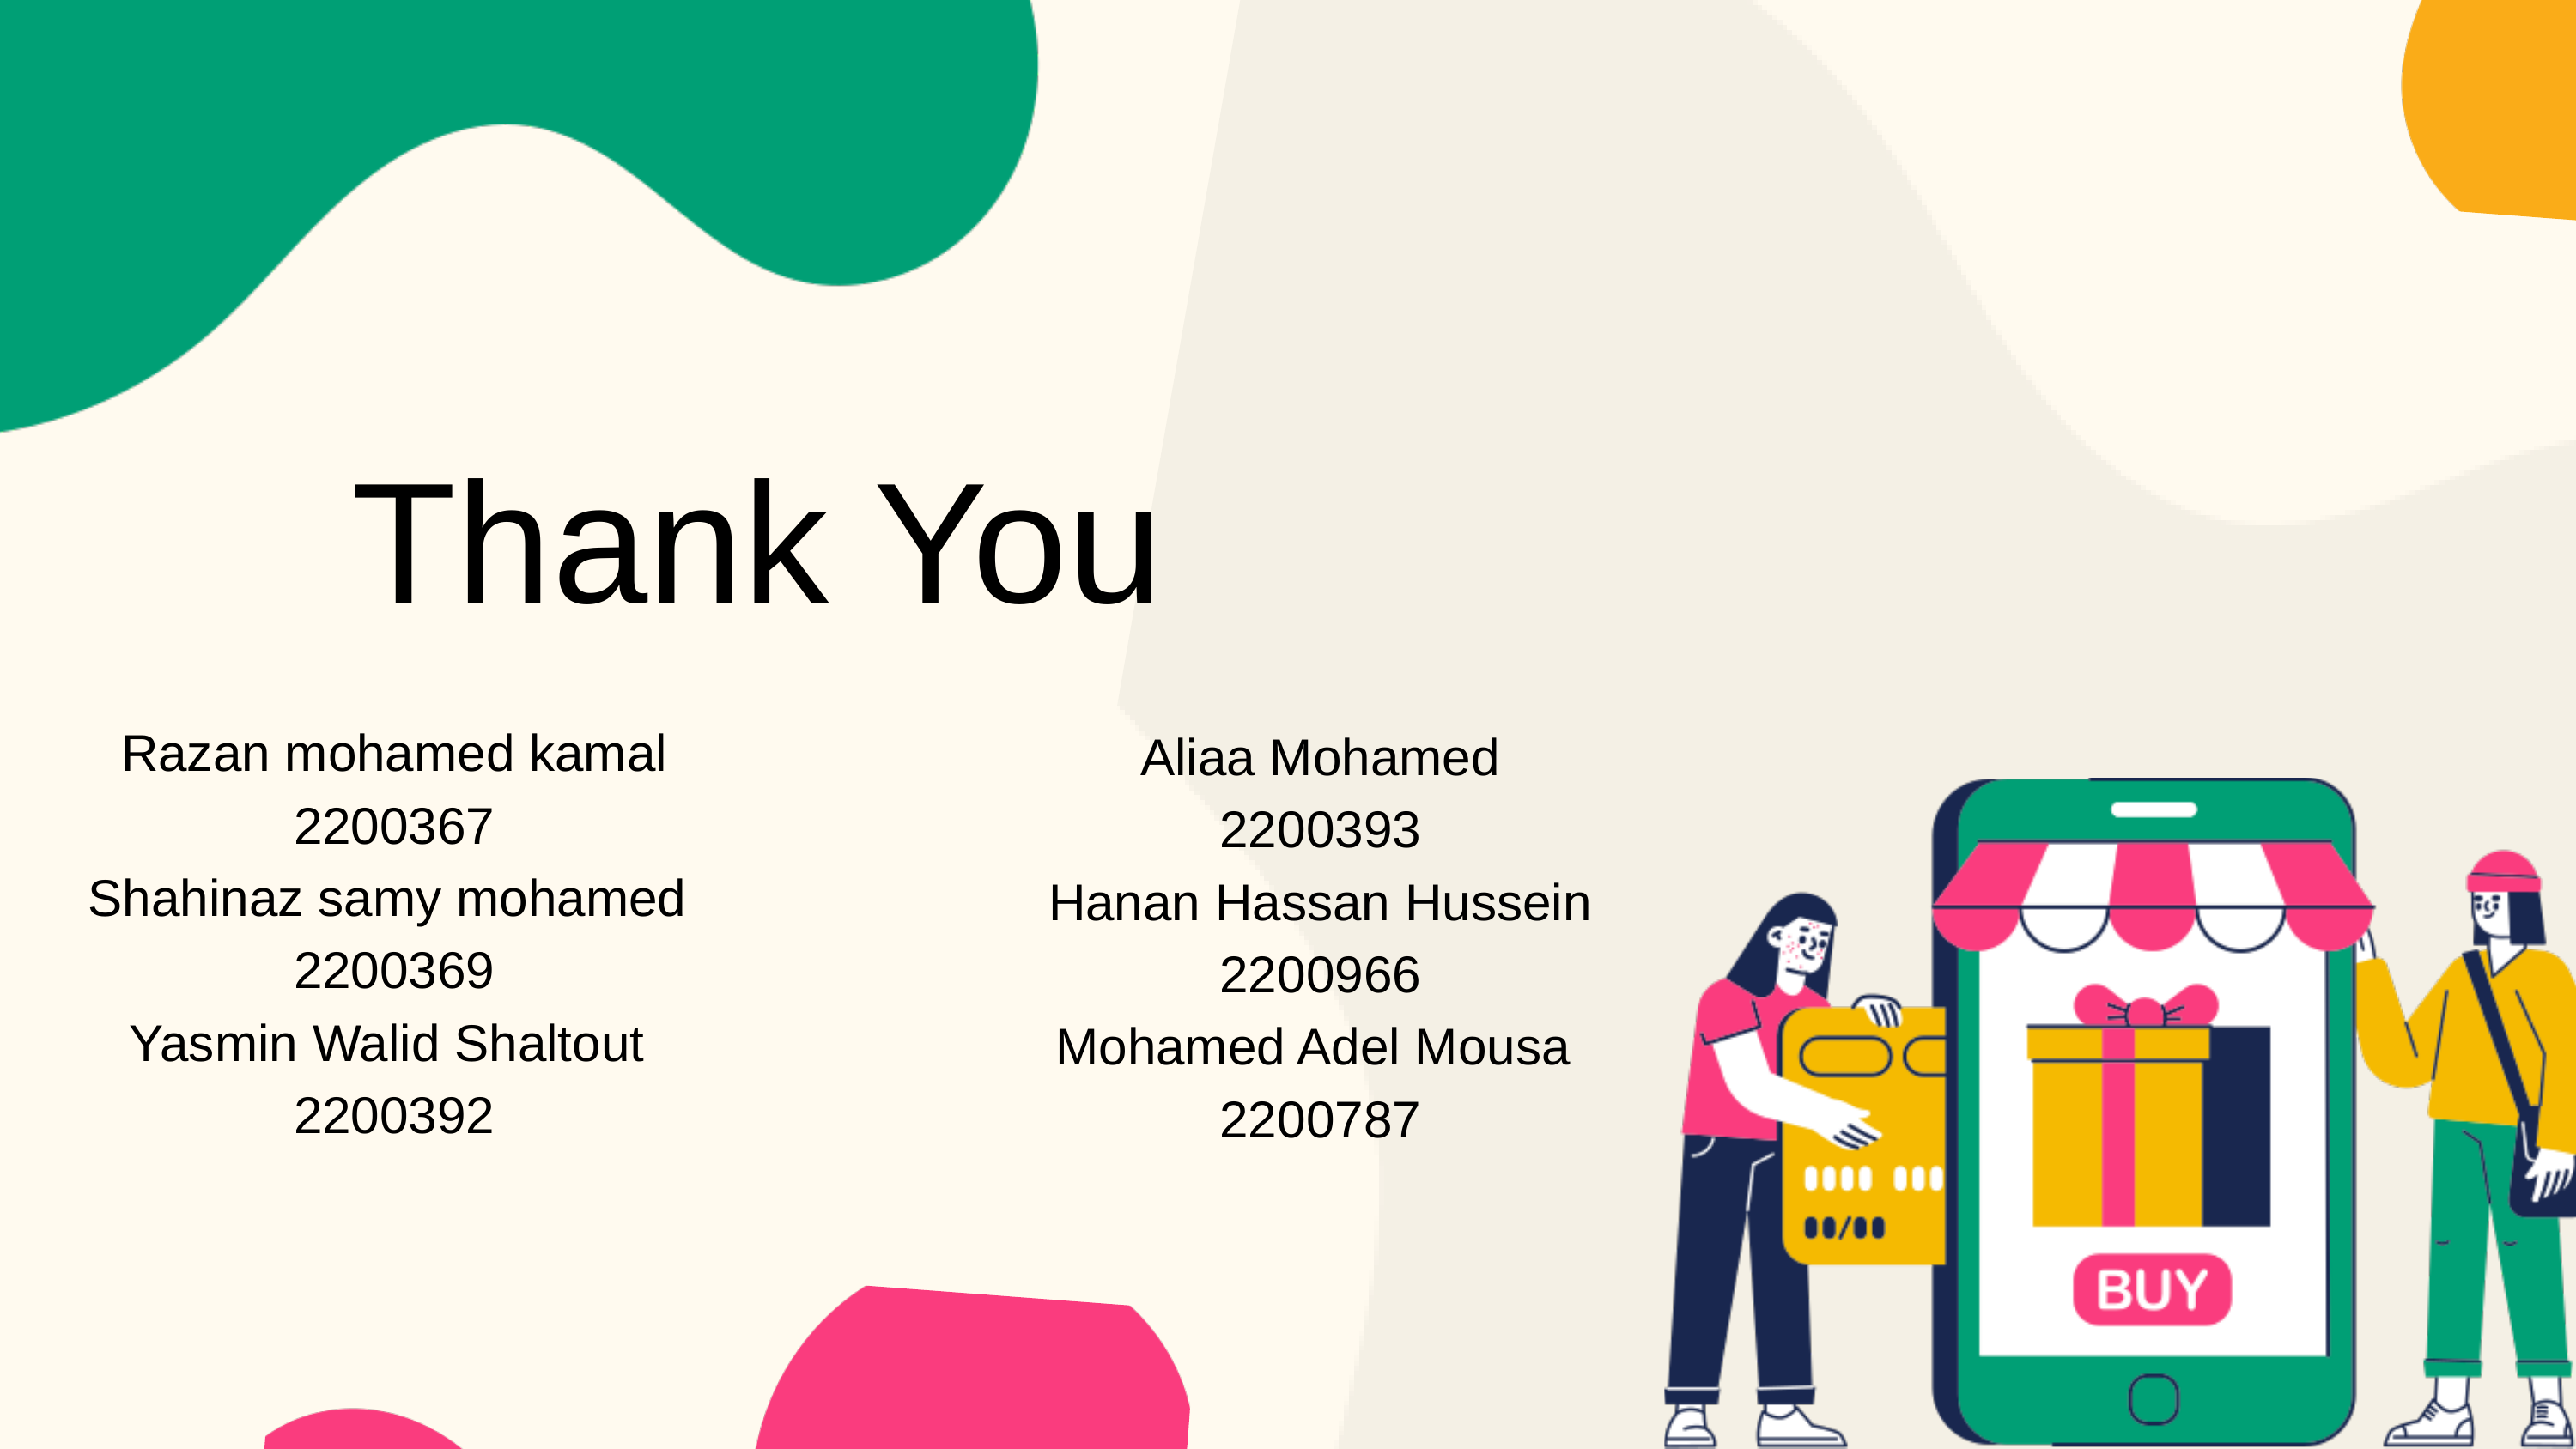

Thank You
Razan mohamed kamal
2200367
Shahinaz samy mohamed
2200369
Yasmin Walid Shaltout
2200392

Aliaa Mohamed
2200393
Hanan Hassan Hussein
2200966
Mohamed Adel Mousa
2200787